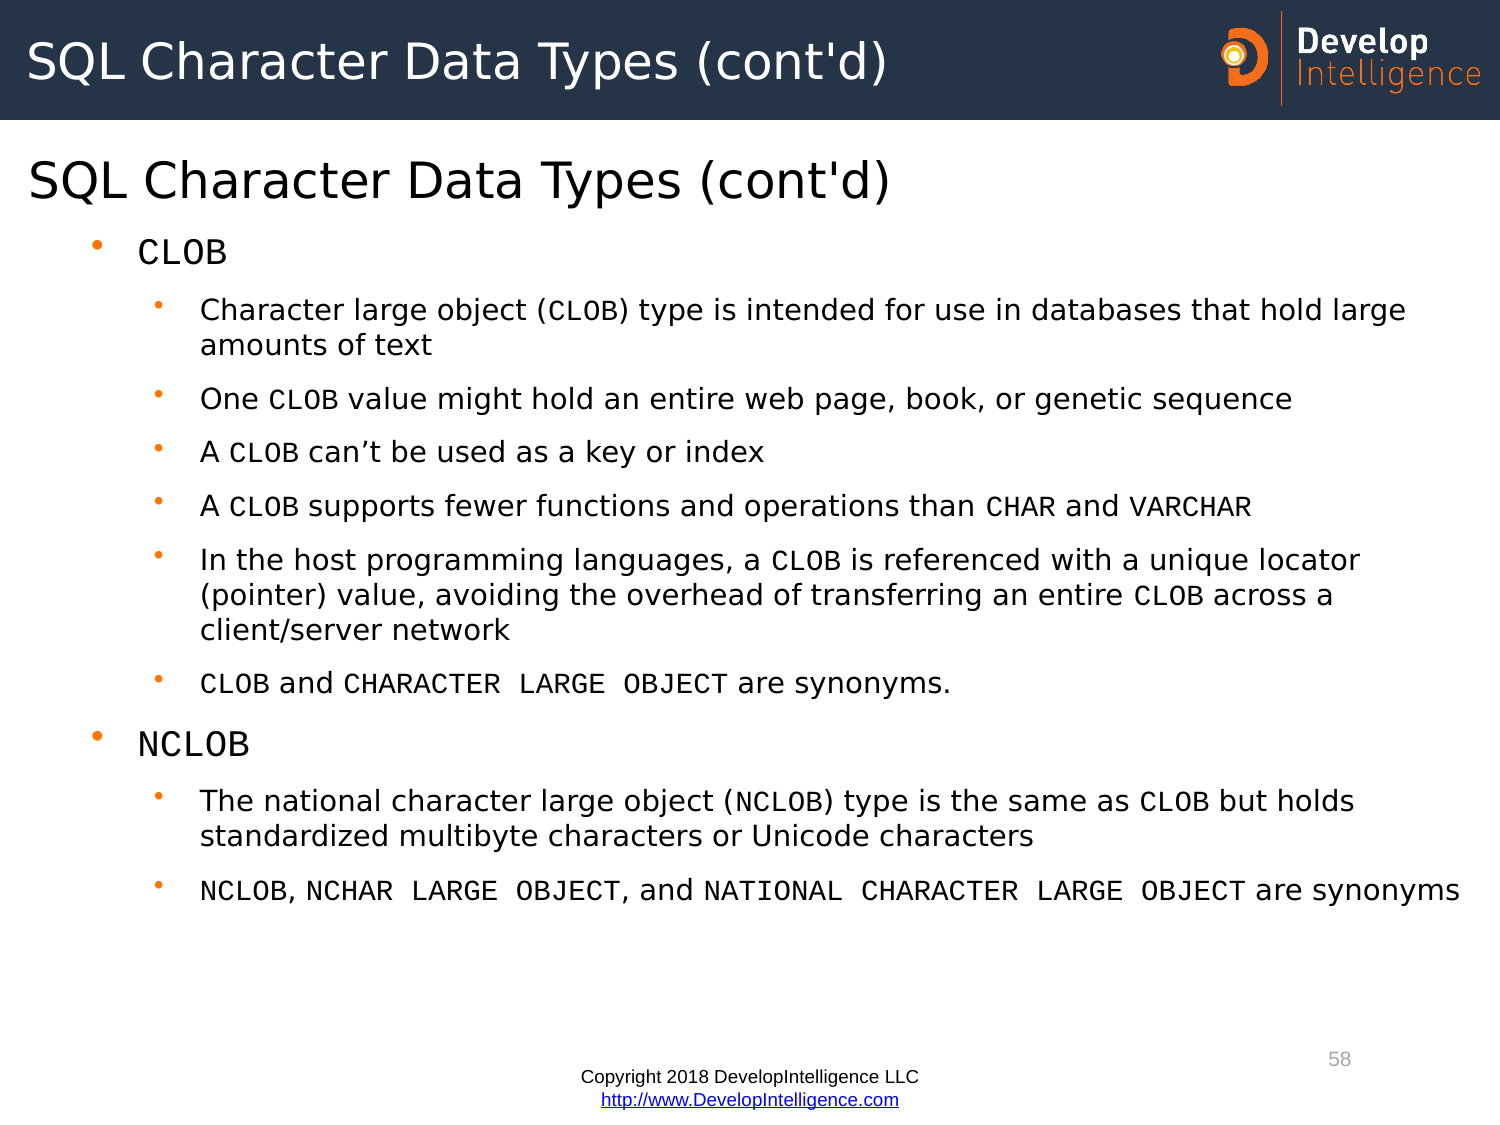

# SQL Character Data Types (cont'd)

SQL Character Data Types (cont'd)
CLOB
Character large object (CLOB) type is intended for use in databases that hold large amounts of text
One CLOB value might hold an entire web page, book, or genetic sequence
A CLOB can’t be used as a key or index
A CLOB supports fewer functions and operations than CHAR and VARCHAR
In the host programming languages, a CLOB is referenced with a unique locator (pointer) value, avoiding the overhead of transferring an entire CLOB across a client/server network
CLOB and CHARACTER LARGE OBJECT are synonyms.
NCLOB
The national character large object (NCLOB) type is the same as CLOB but holds standardized multibyte characters or Unicode characters
NCLOB, NCHAR LARGE OBJECT, and NATIONAL CHARACTER LARGE OBJECT are synonyms

58